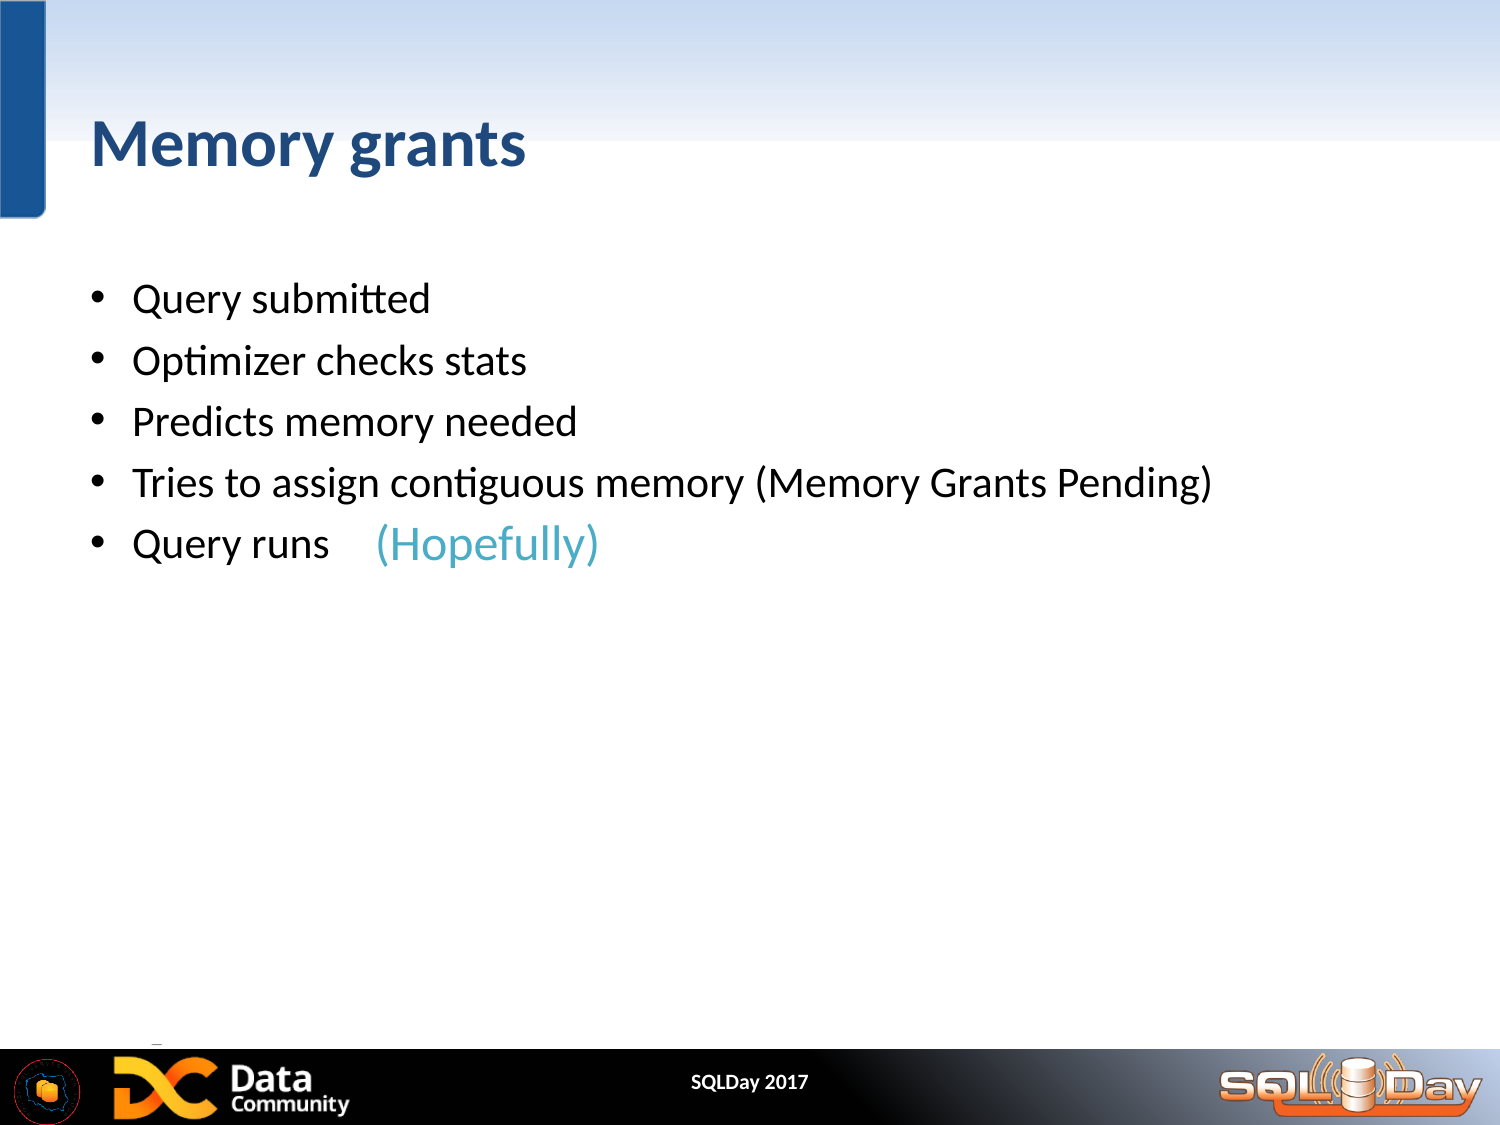

# Memory grants
Query submitted
Optimizer checks stats
Predicts memory needed
Tries to assign contiguous memory (Memory Grants Pending)
Query runs
(Hopefully)